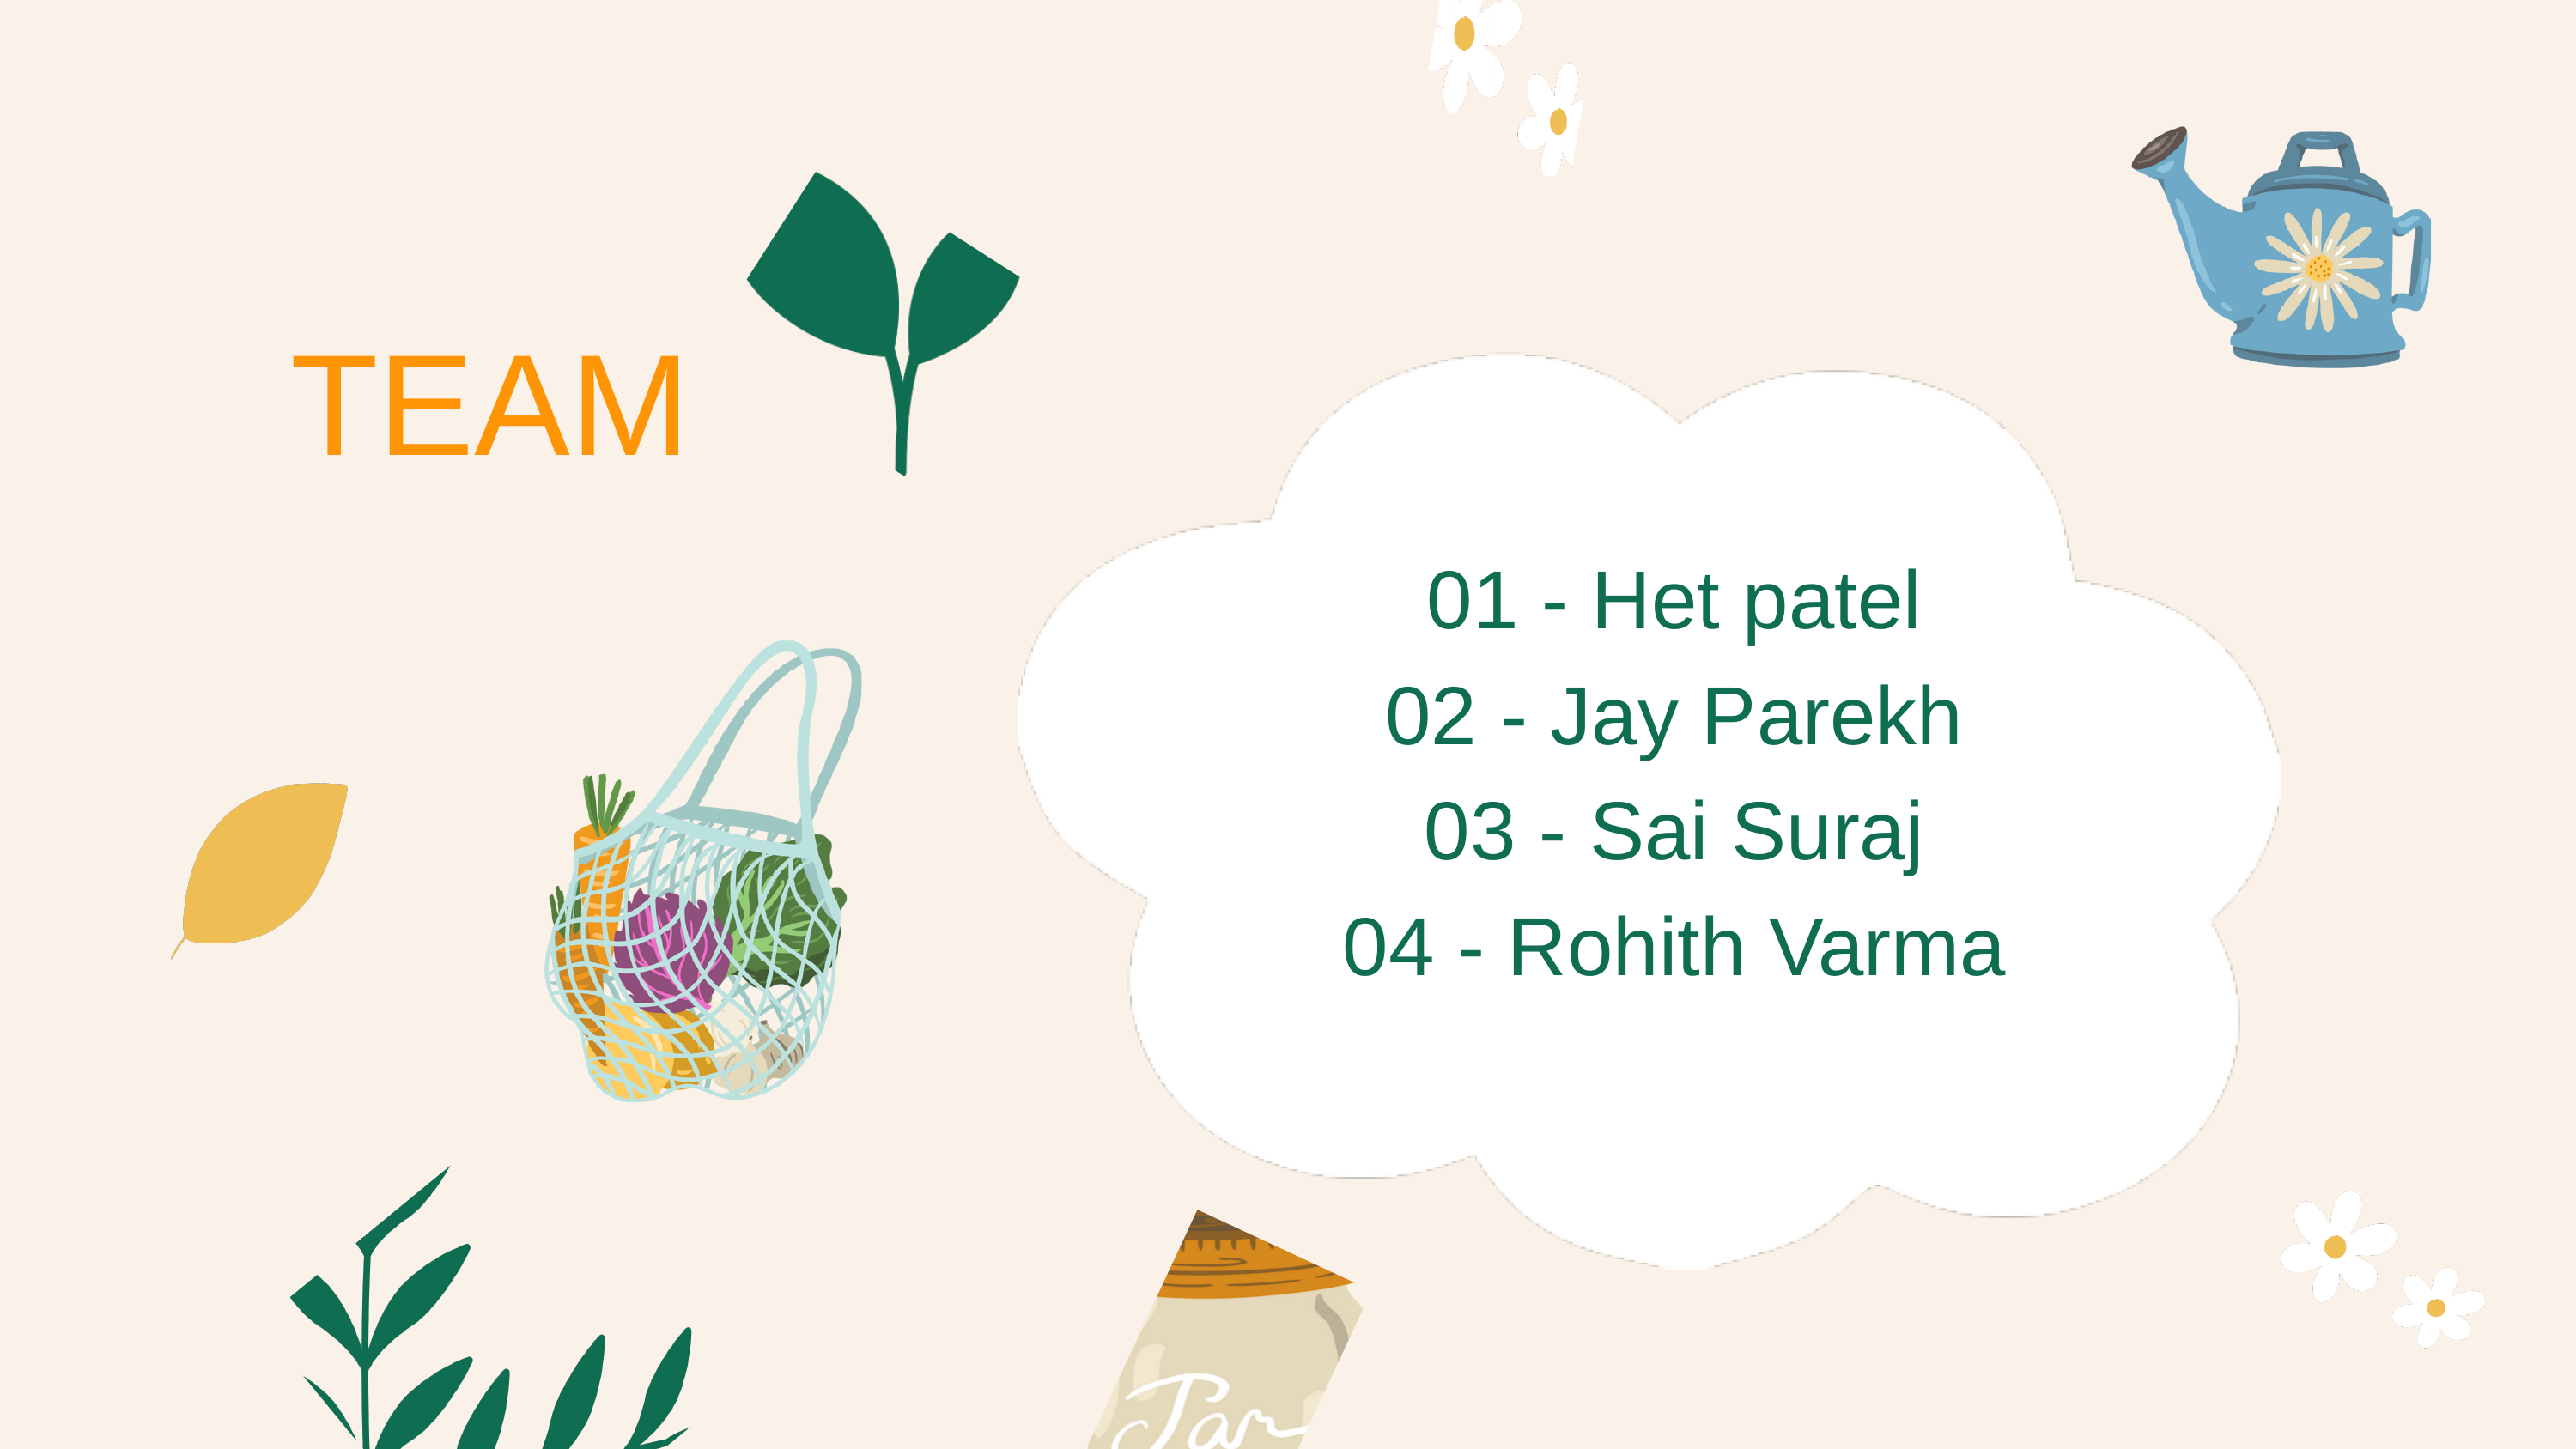

TEAM

01 - Het patel
02 - Jay Parekh
03 - Sai Suraj
04 - Rohith Varma